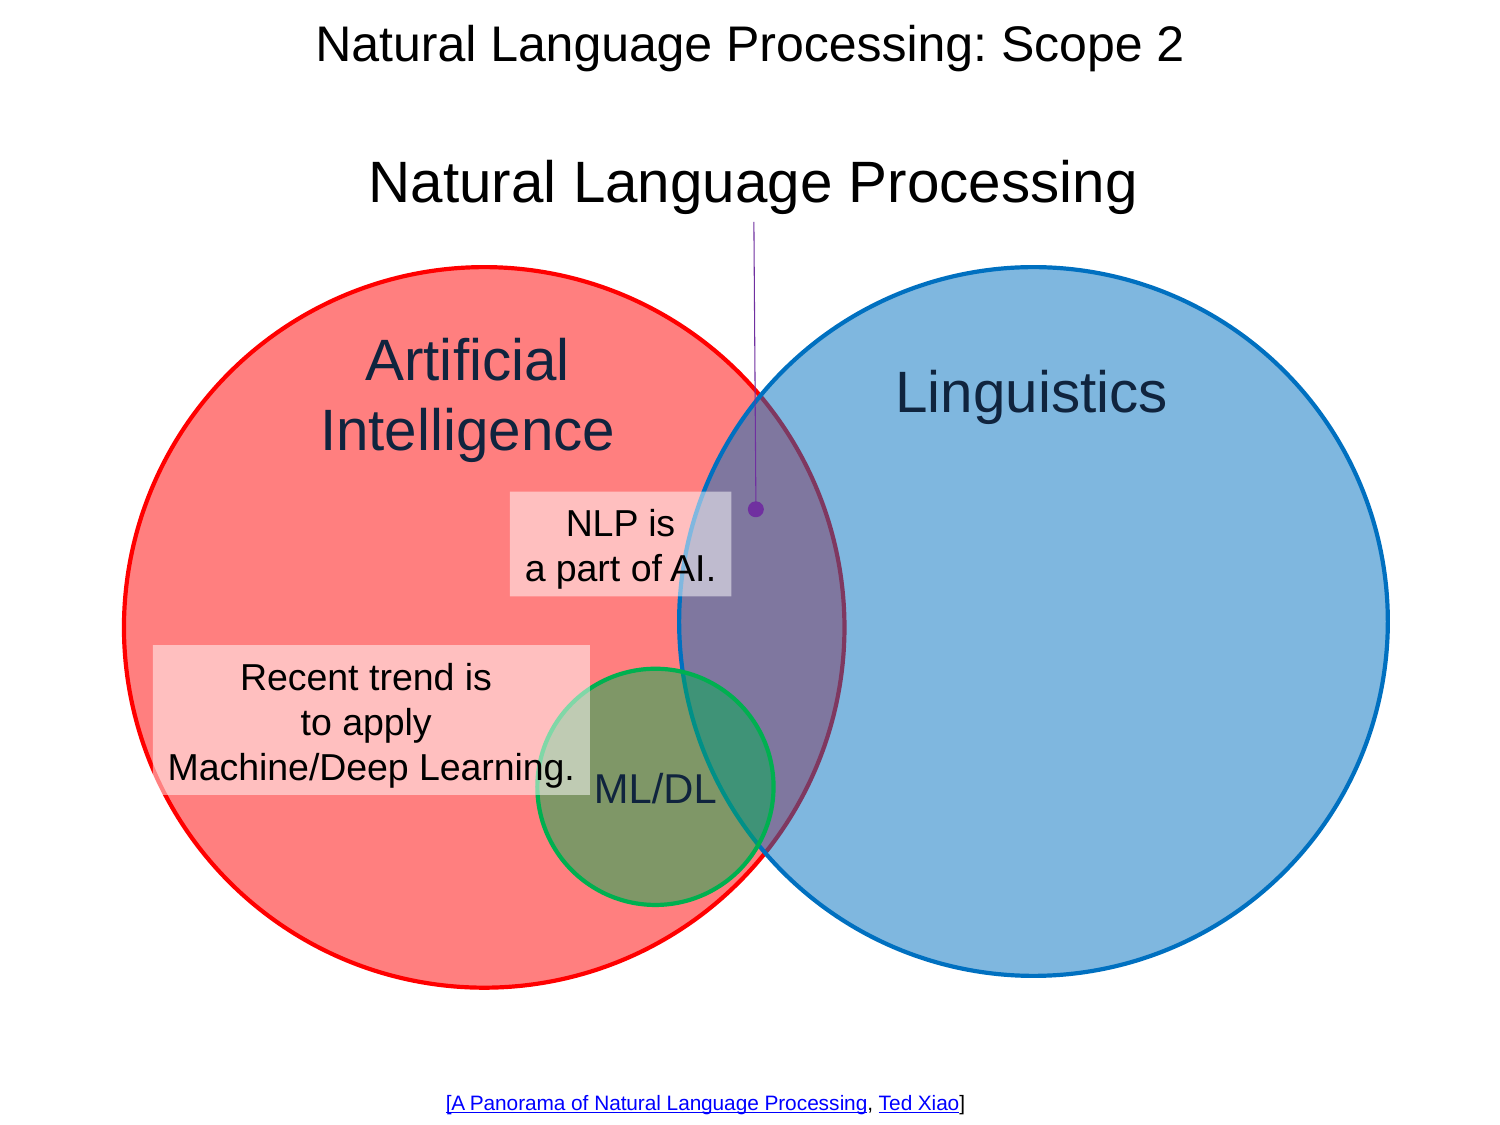

Natural Language Processing: Scope 2
Natural Language Processing

Artificial
Intelligence
Linguistics
NLP is
a part of AI.

Recent trend is
to apply
Machine/Deep Learning.
ML/DL
[A Panorama of Natural Language Processing, Ted Xiao]